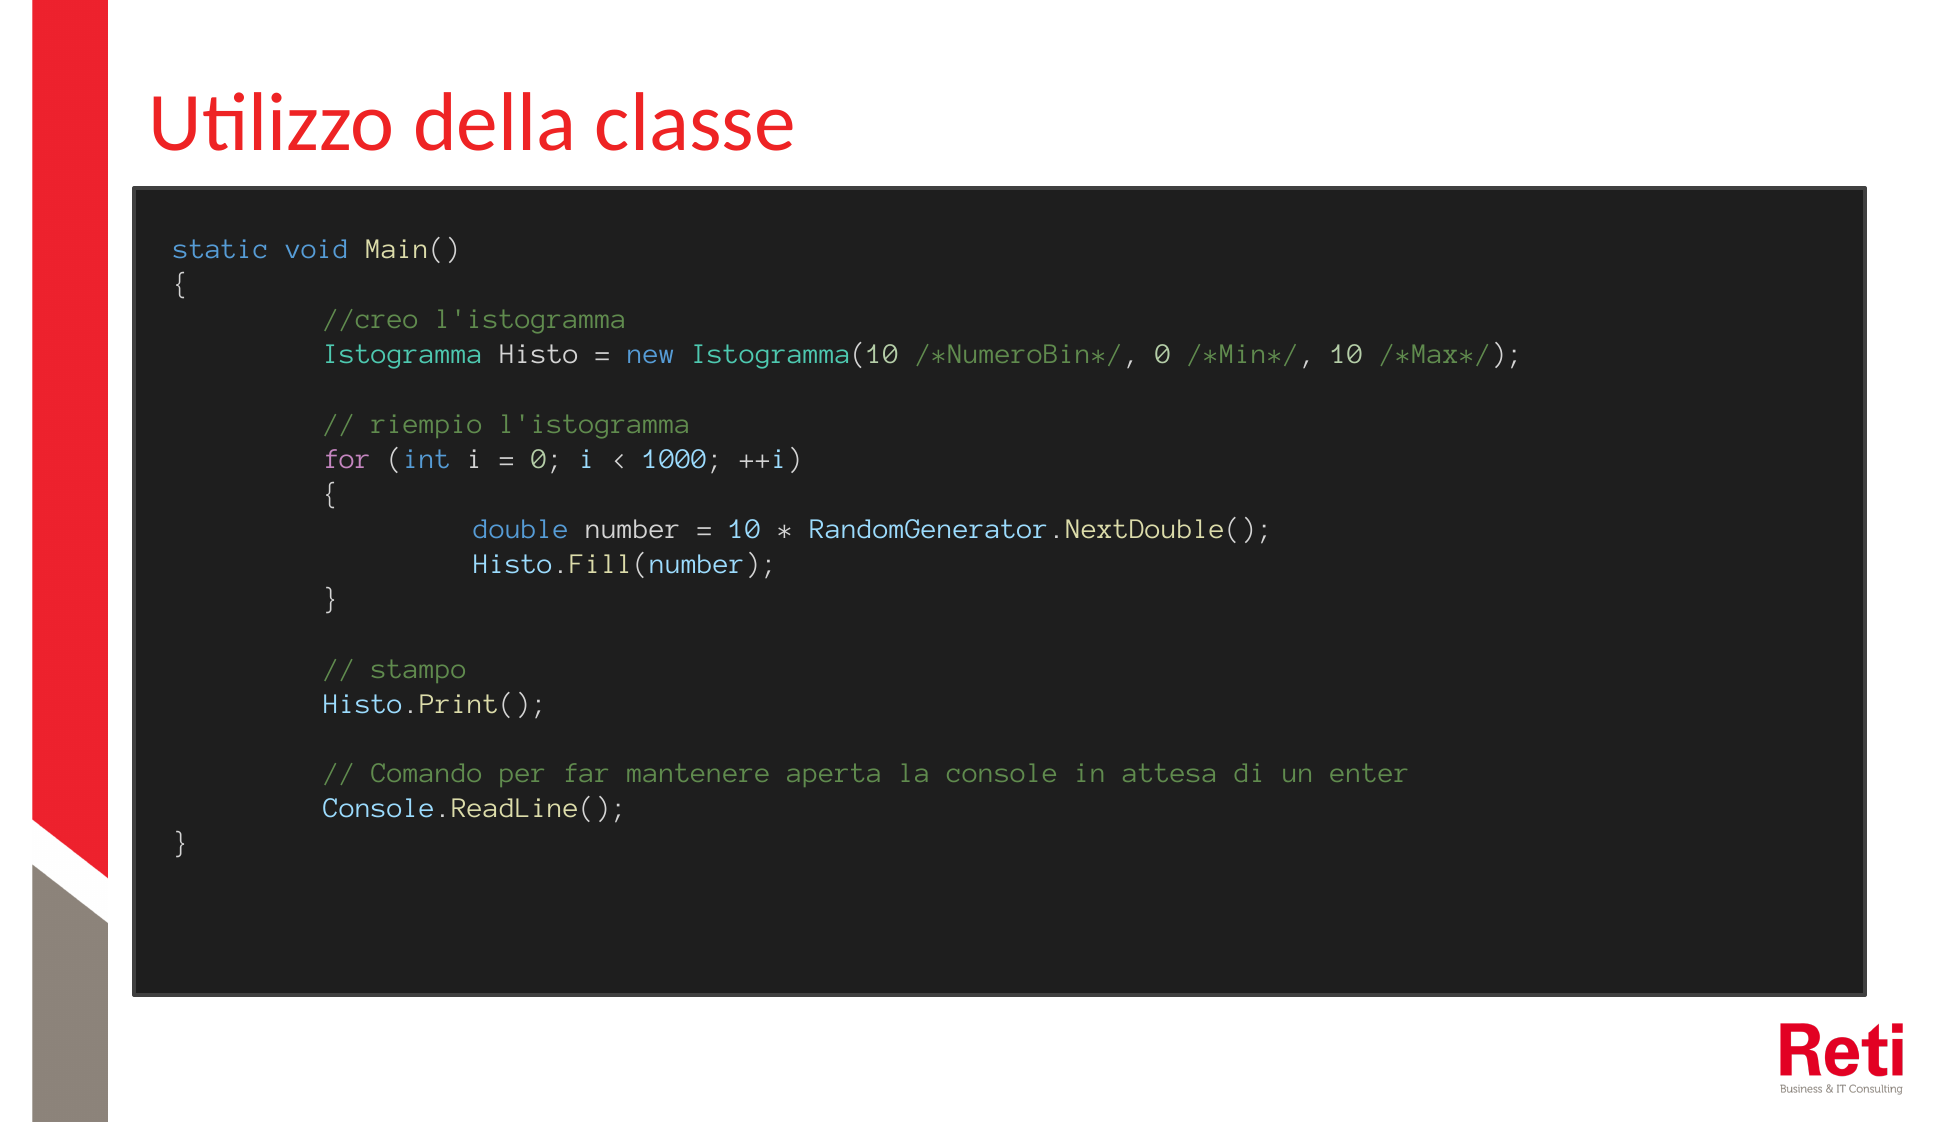

# Utilizzo della classe

static void Main()
{
	//creo l'istogramma
	Istogramma Histo = new Istogramma(10 /*NumeroBin*/, 0 /*Min*/, 10 /*Max*/);
	// riempio l'istogramma
	for (int i = 0; i < 1000; ++i)
	{
		double number = 10 * RandomGenerator.NextDouble();
		Histo.Fill(number);
	}
	// stampo
	Histo.Print();
	// Comando per far mantenere aperta la console in attesa di un enter
	Console.ReadLine();
}